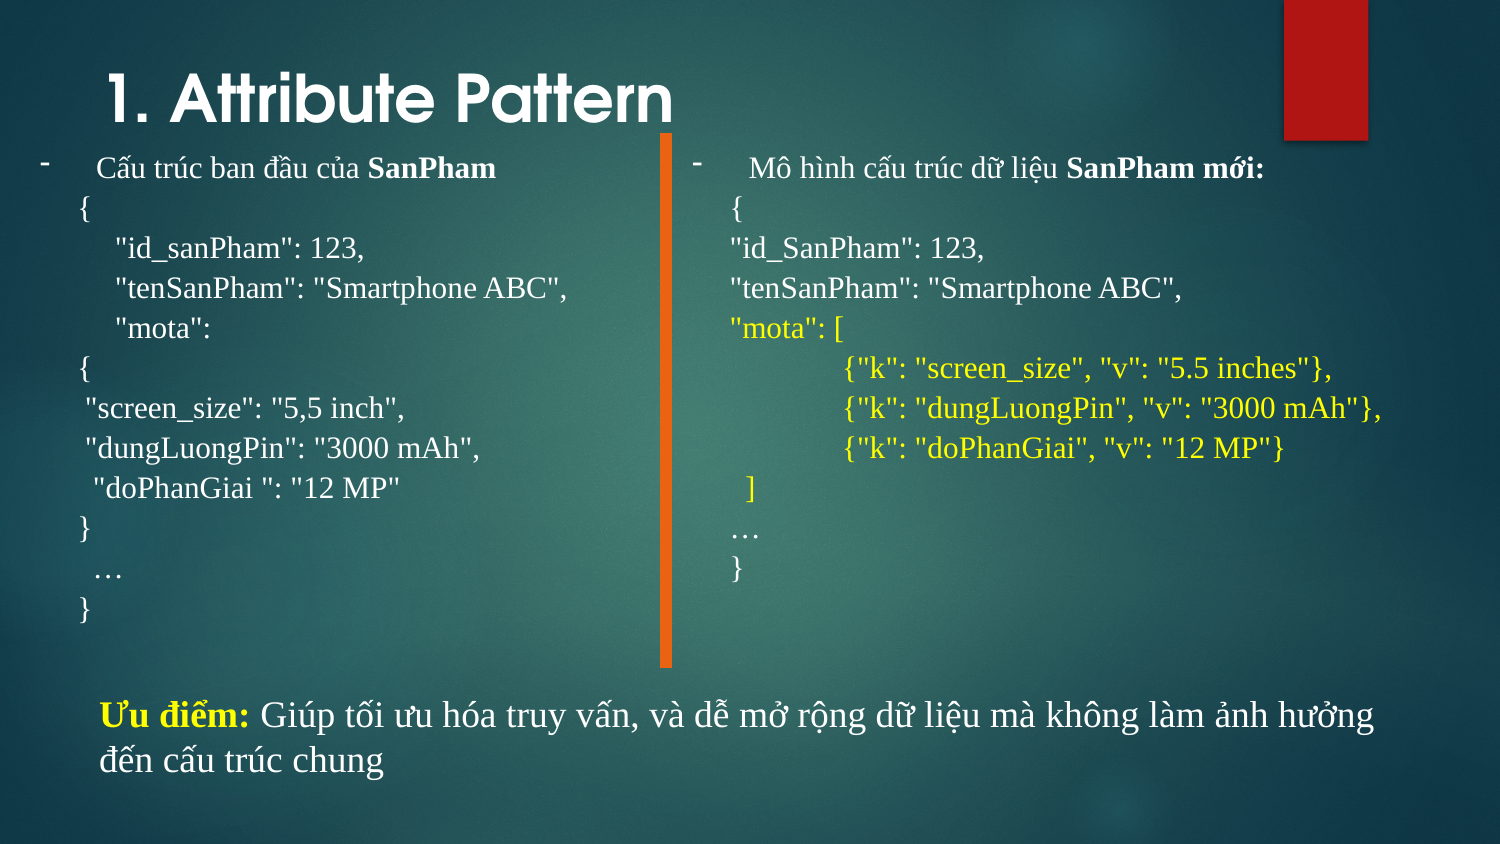

# 1. Attribute Pattern
Cấu trúc ban đầu của SanPham
{
  	"id_sanPham": 123,
  	"tenSanPham": "Smartphone ABC",
	"mota":
{
 "screen_size": "5,5 inch",
 "dungLuongPin": "3000 mAh",
  "doPhanGiai ": "12 MP"
}
  …
}

Mô hình cấu trúc dữ liệu SanPham mới:
{
"id_SanPham": 123,
"tenSanPham": "Smartphone ABC",
"mota": [
{"k": "screen_size", "v": "5.5 inches"},
{"k": "dungLuongPin", "v": "3000 mAh"},
{"k": "doPhanGiai", "v": "12 MP"}
  ]
…
}

Ưu điểm: Giúp tối ưu hóa truy vấn, và dễ mở rộng dữ liệu mà không làm ảnh hưởng đến cấu trúc chung